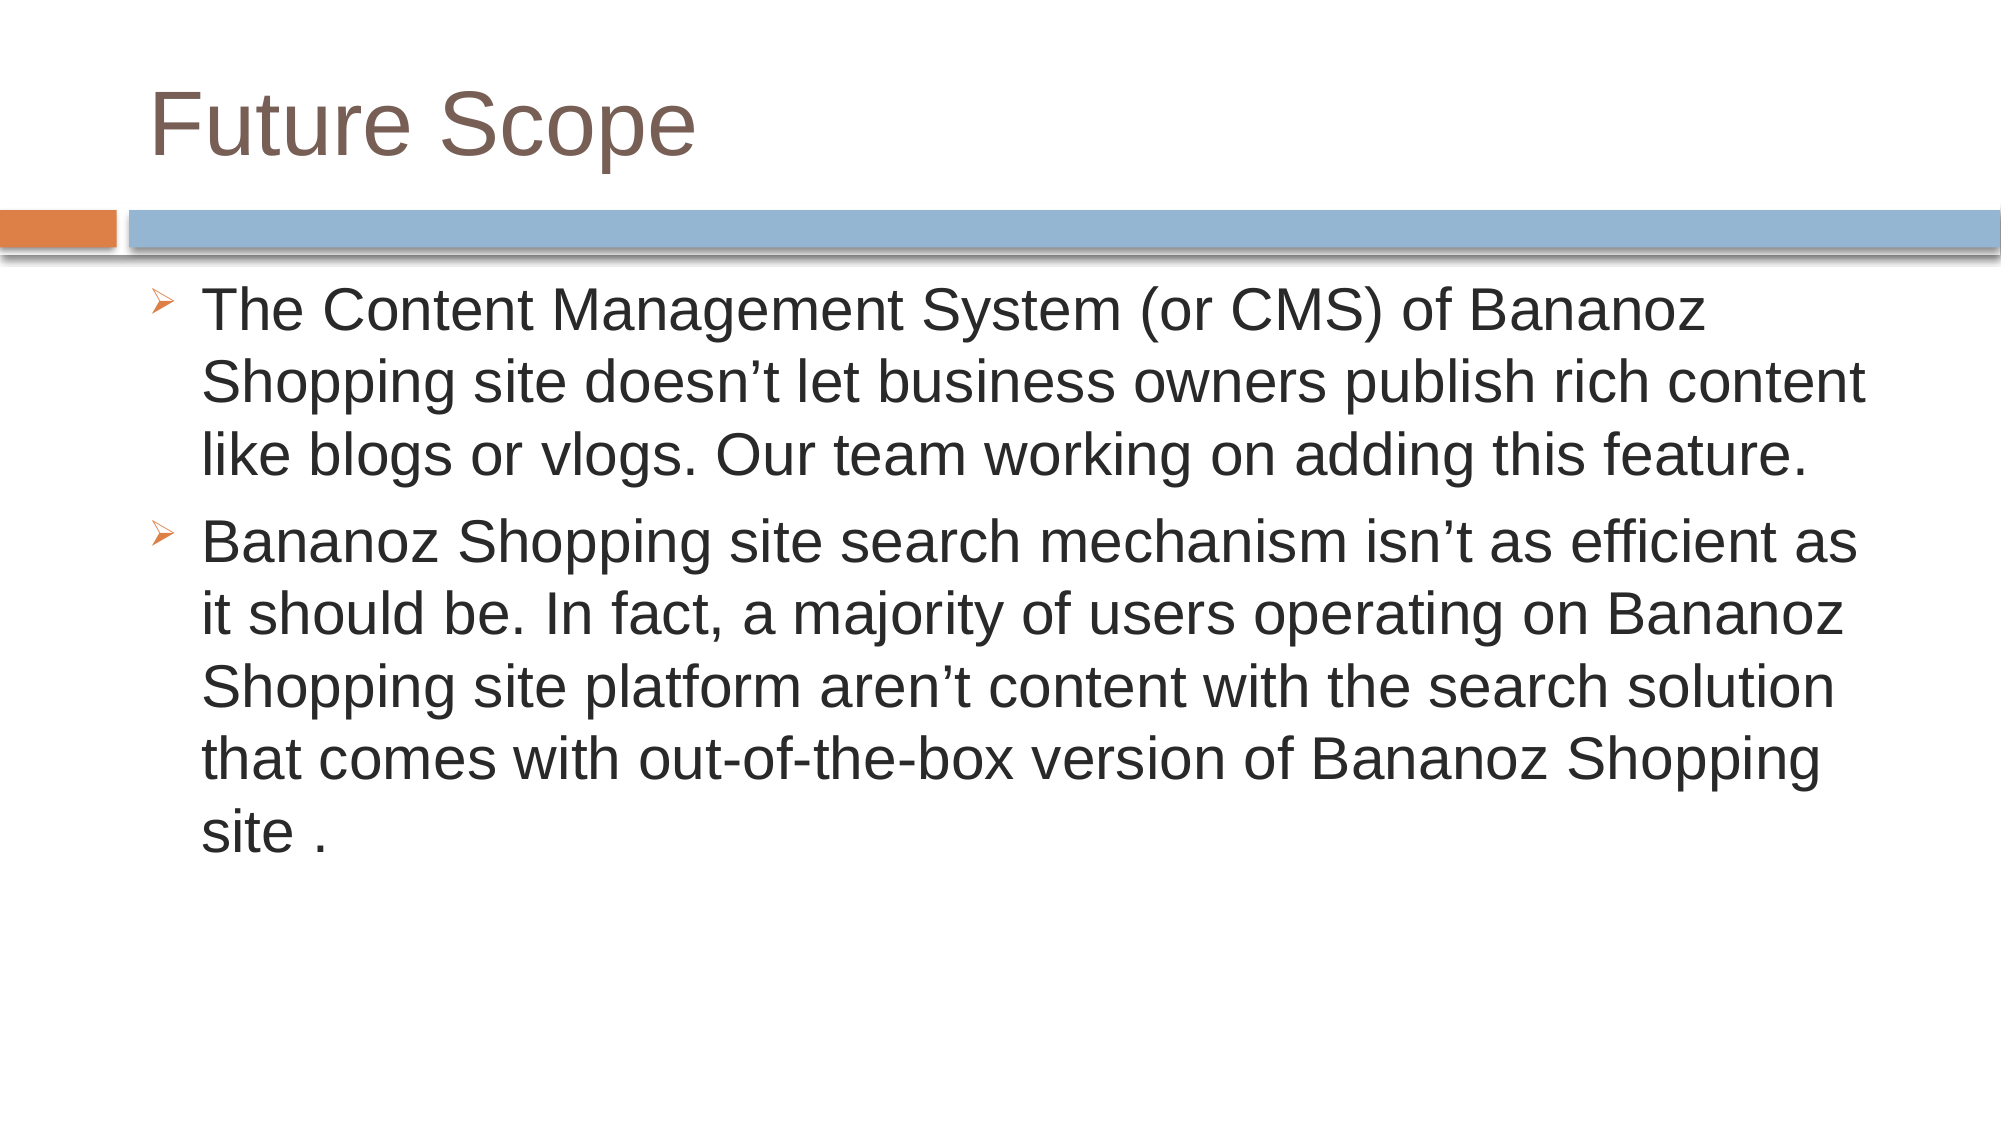

# Future Scope
The Content Management System (or CMS) of Bananoz Shopping site doesn’t let business owners publish rich content like blogs or vlogs. Our team working on adding this feature.
Bananoz Shopping site search mechanism isn’t as efficient as it should be. In fact, a majority of users operating on Bananoz Shopping site platform aren’t content with the search solution that comes with out-of-the-box version of Bananoz Shopping site .